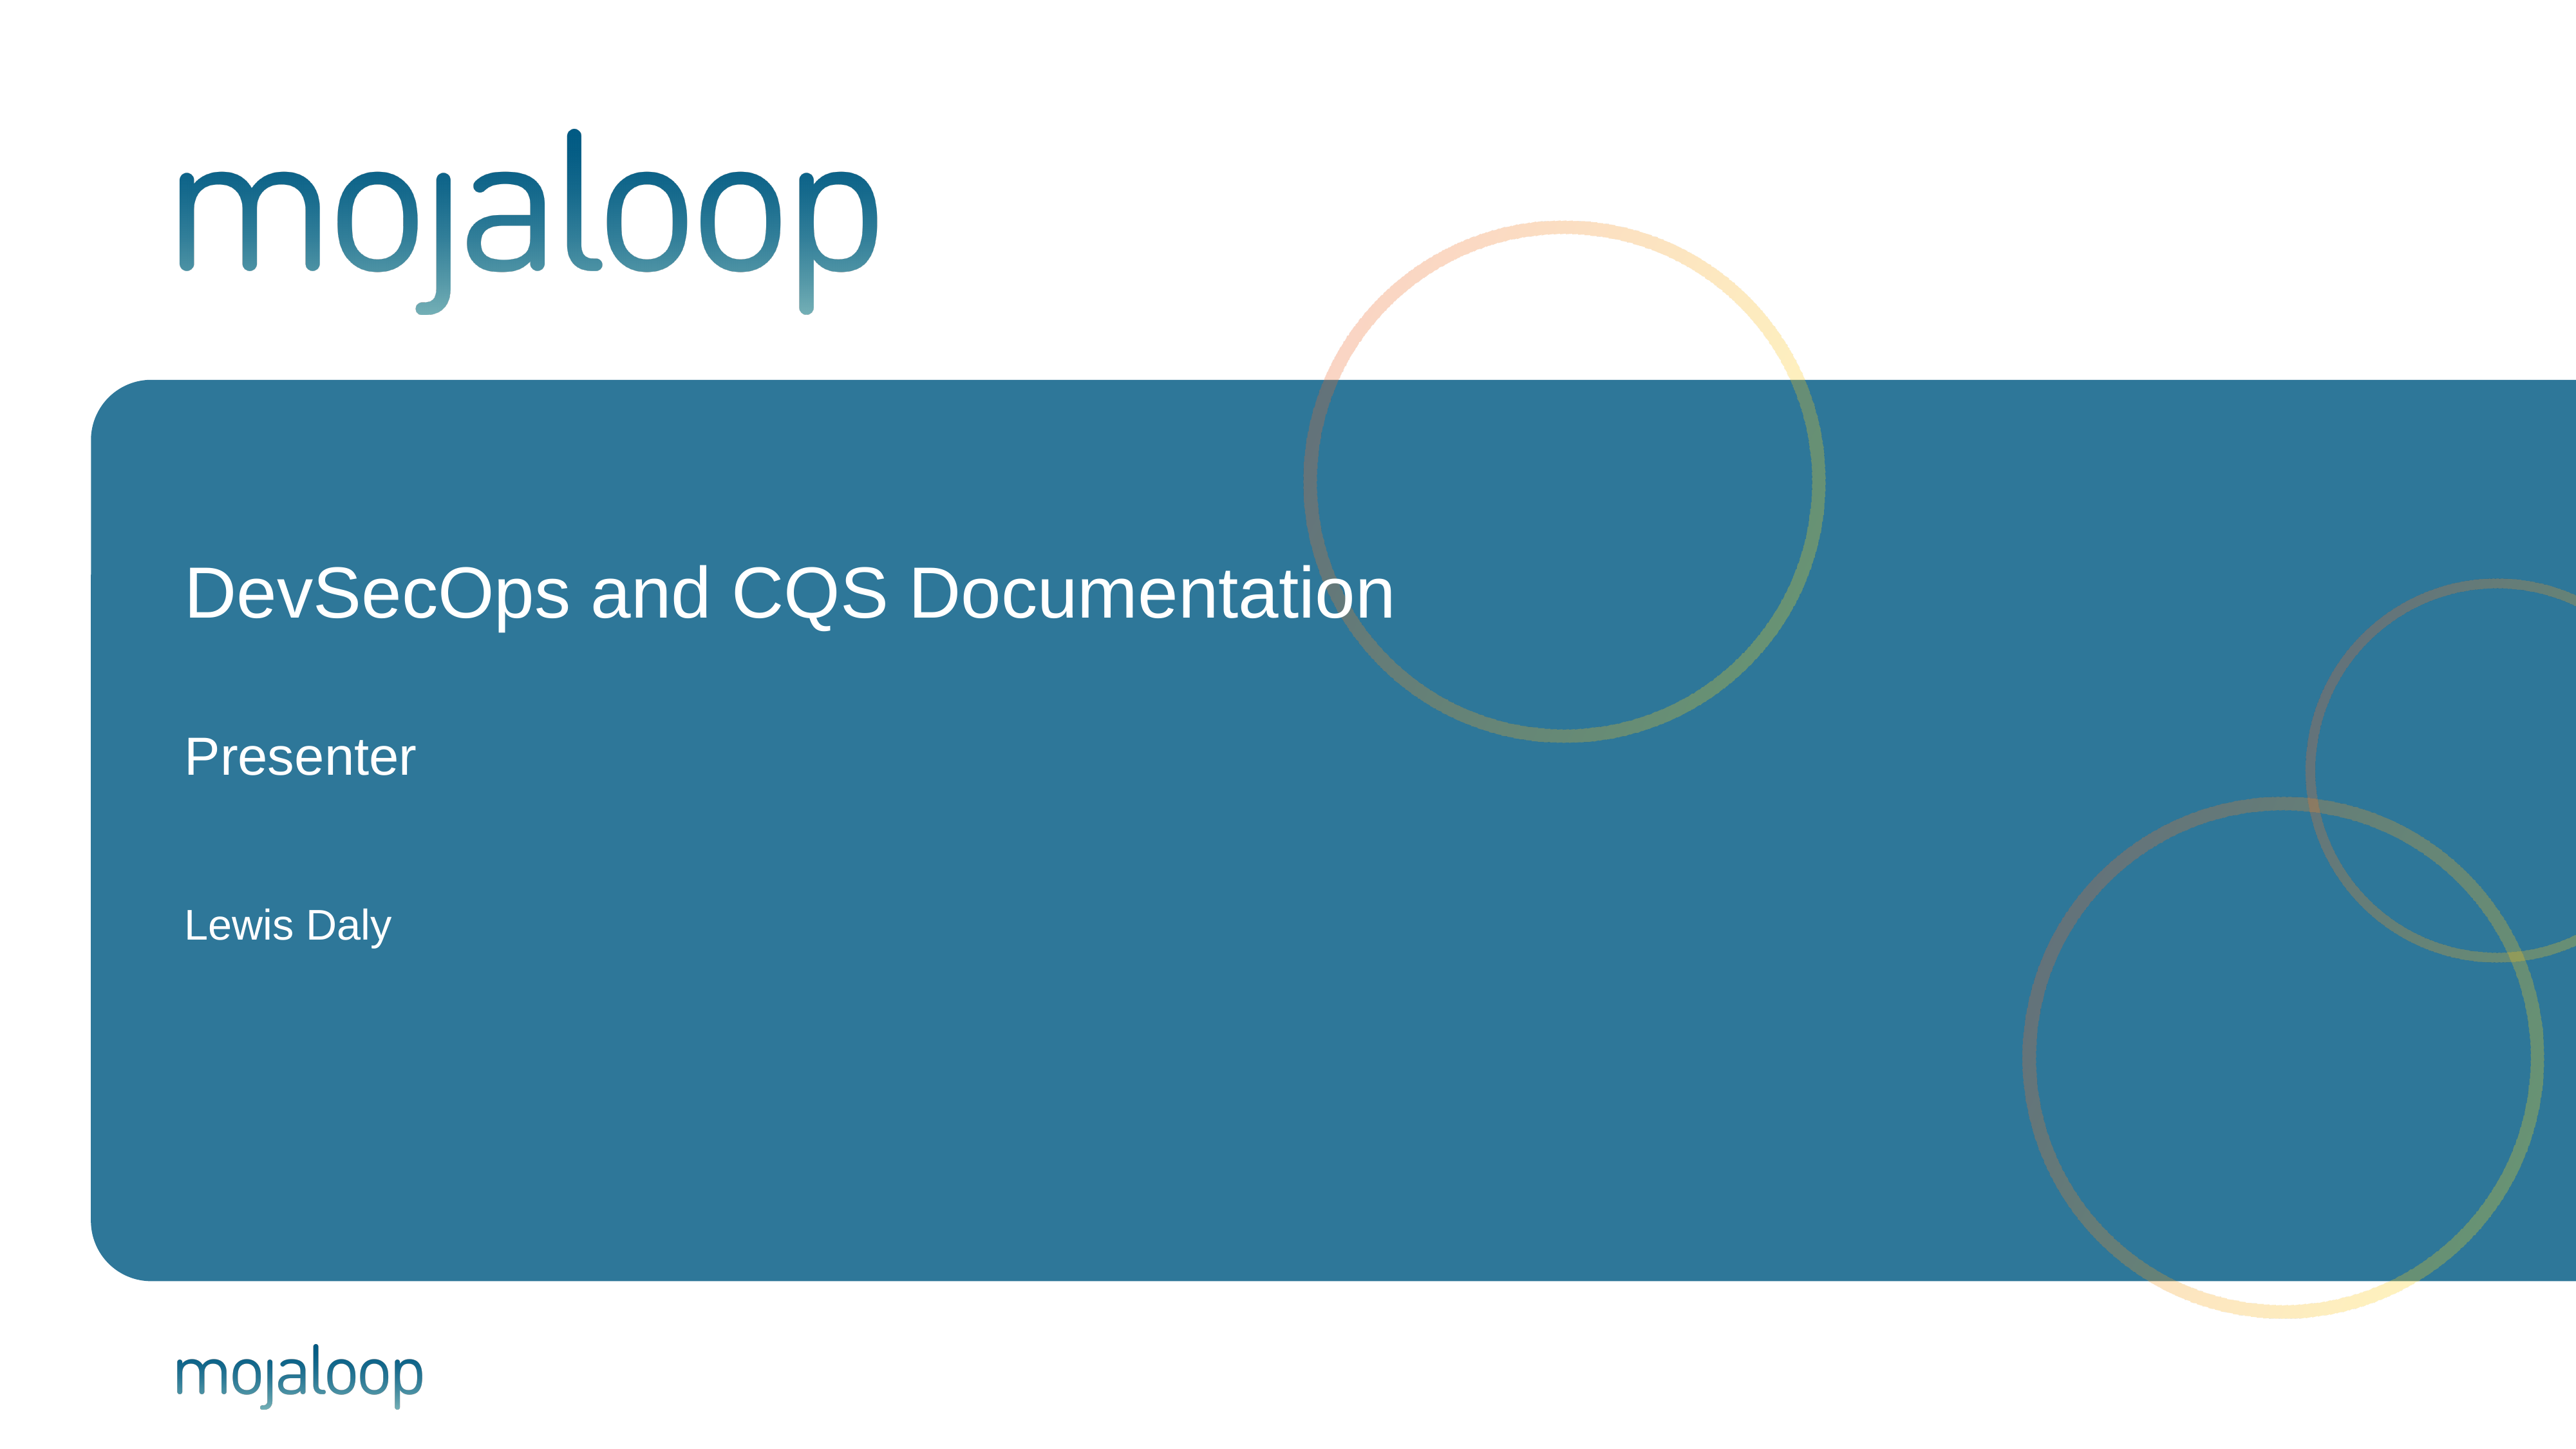

# DevSecOps and CQS Documentation Presenter Lewis Daly

5